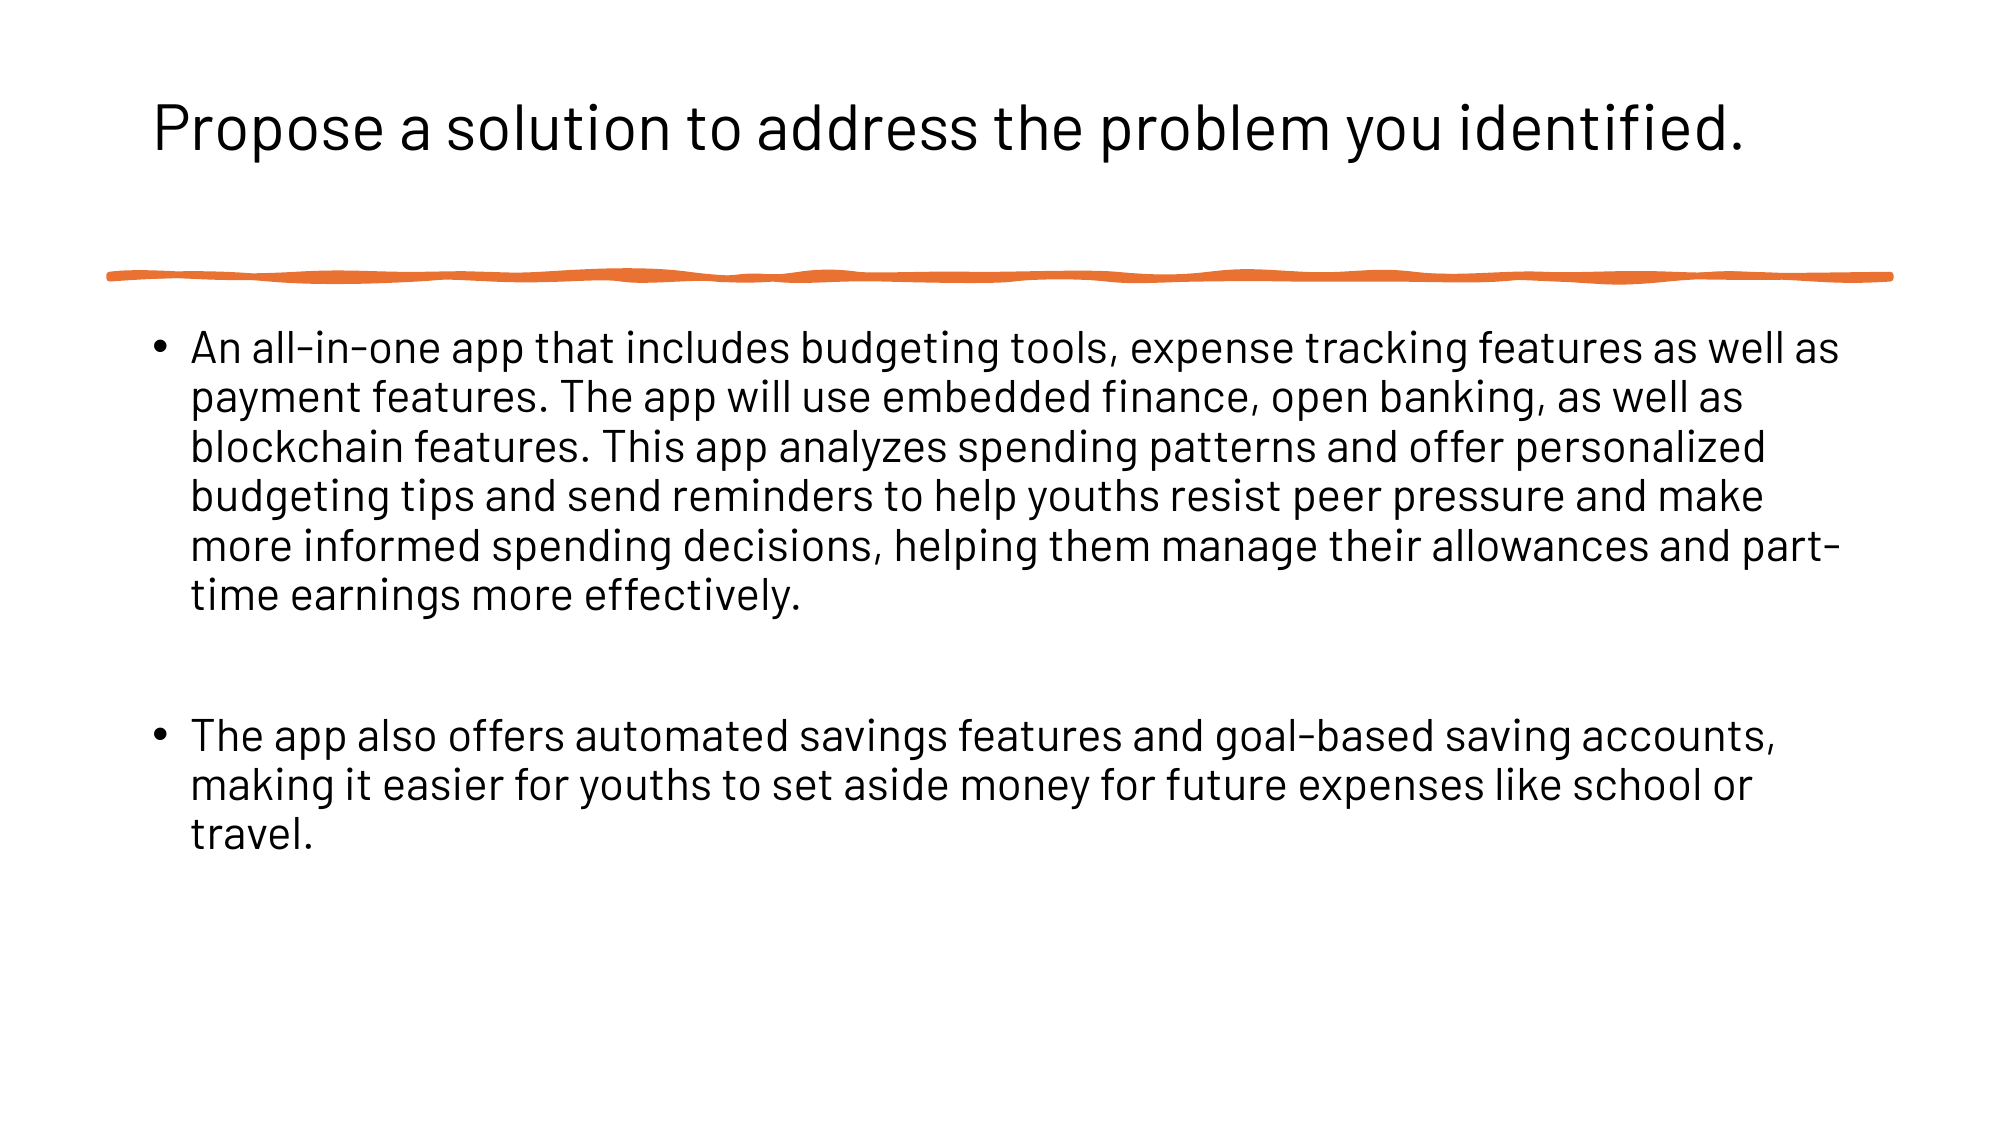

# Propose a solution to address the problem you identified.

An all-in-one app that includes budgeting tools, expense tracking features as well as payment features. The app will use embedded finance, open banking, as well as blockchain features. This app analyzes spending patterns and offer personalized budgeting tips and send reminders to help youths resist peer pressure and make more informed spending decisions, helping them manage their allowances and part-time earnings more effectively.

The app also offers automated savings features and goal-based saving accounts, making it easier for youths to set aside money for future expenses like school or travel.